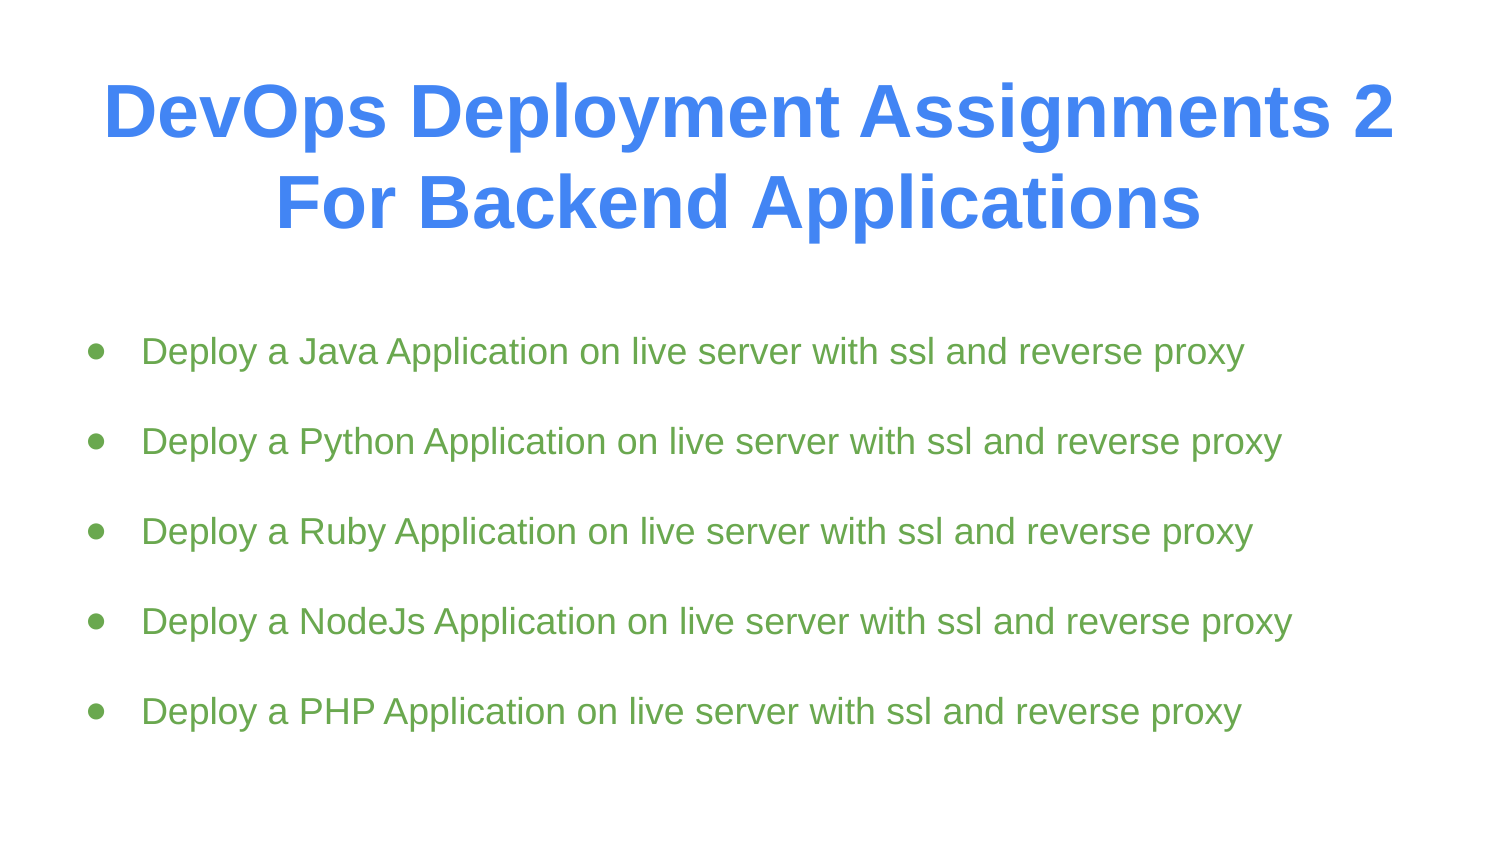

# DevOps Deployment Assignments 2 For Backend Applications
Deploy a Java Application on live server with ssl and reverse proxy
Deploy a Python Application on live server with ssl and reverse proxy
Deploy a Ruby Application on live server with ssl and reverse proxy
Deploy a NodeJs Application on live server with ssl and reverse proxy
Deploy a PHP Application on live server with ssl and reverse proxy